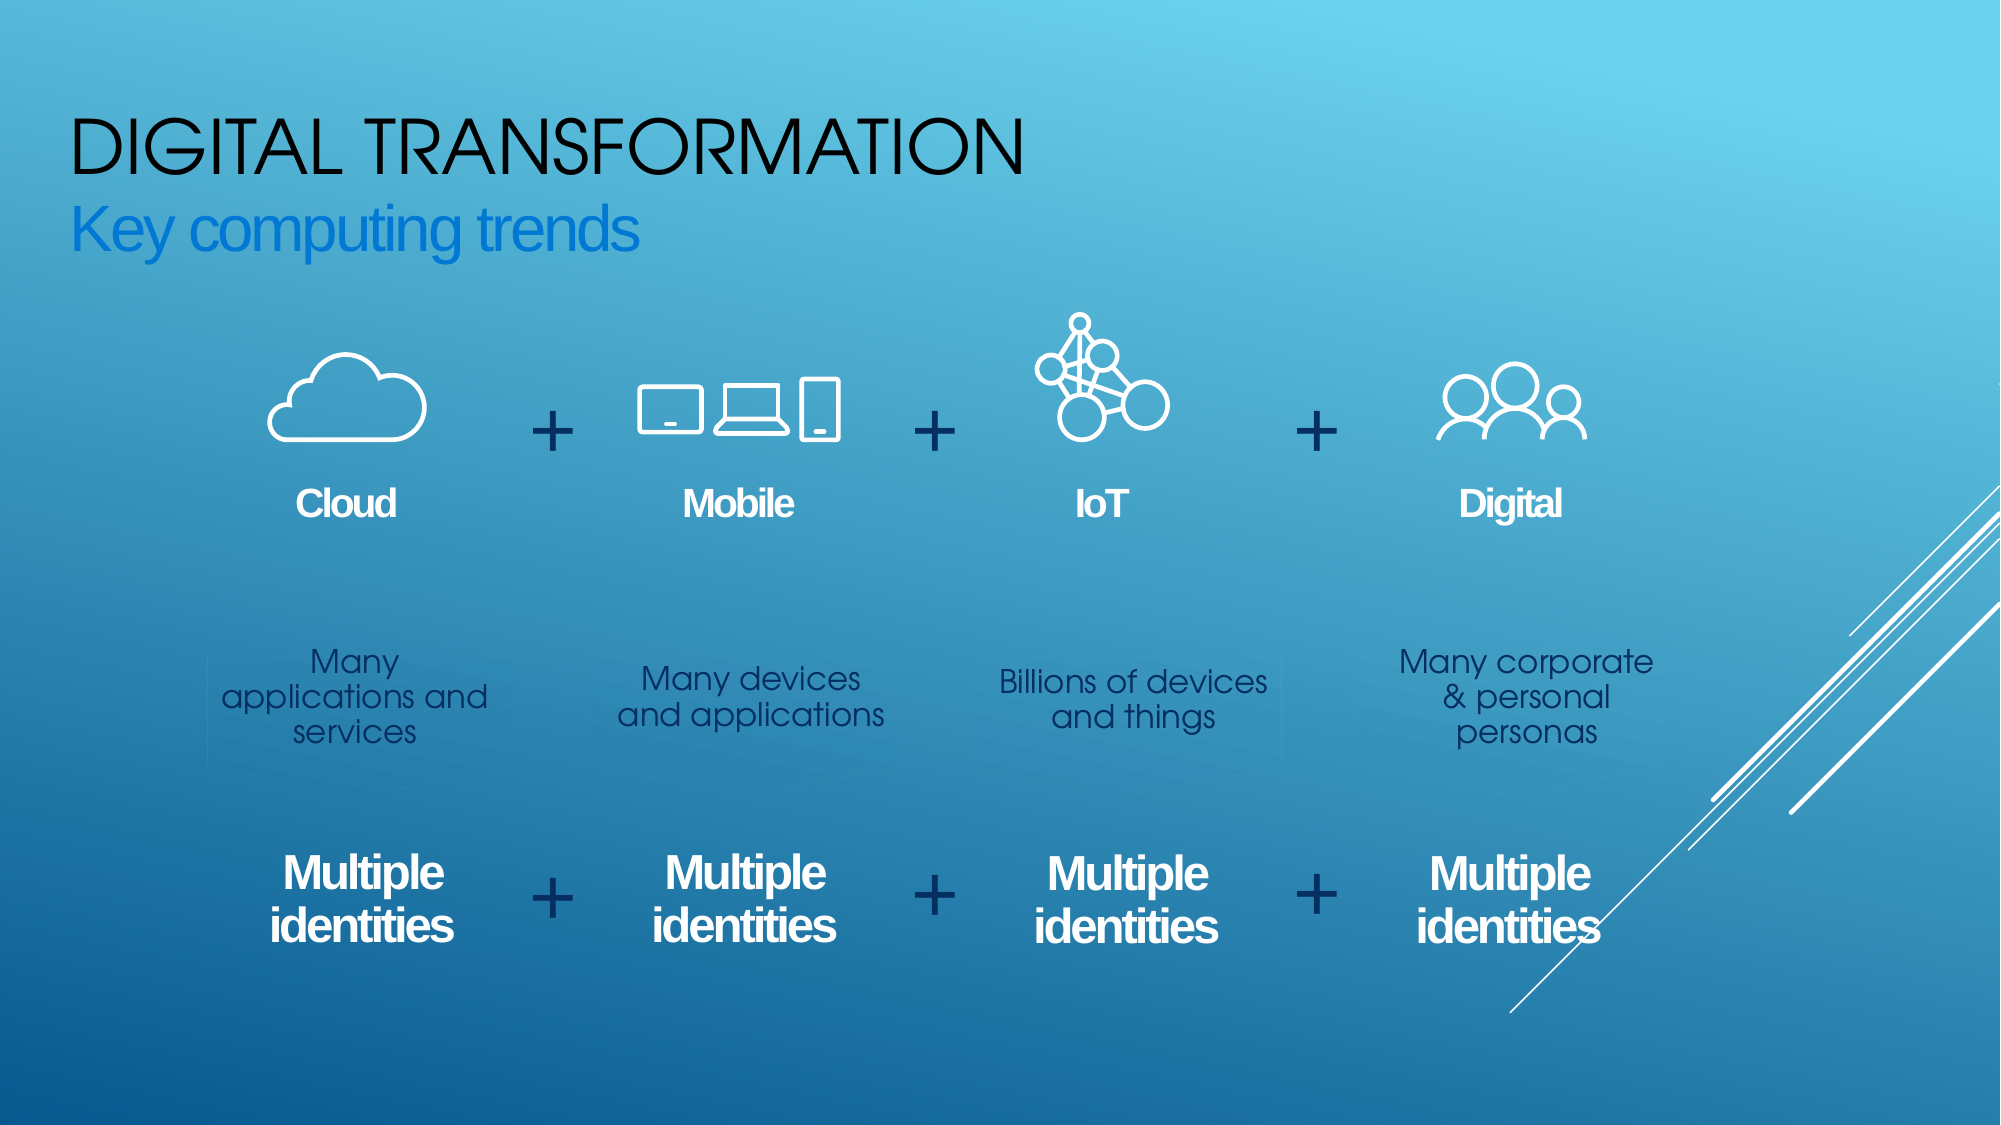

# Digital Transformation
Key computing trends

IoT

Cloud

Digital
+
+
+

Mobile
Many applications and services
Many devices
and applications
Many corporate & personal personas
Billions of devices and things

+
+
+
Multiple identities
Multiple identities
Multiple identities
Multiple identities